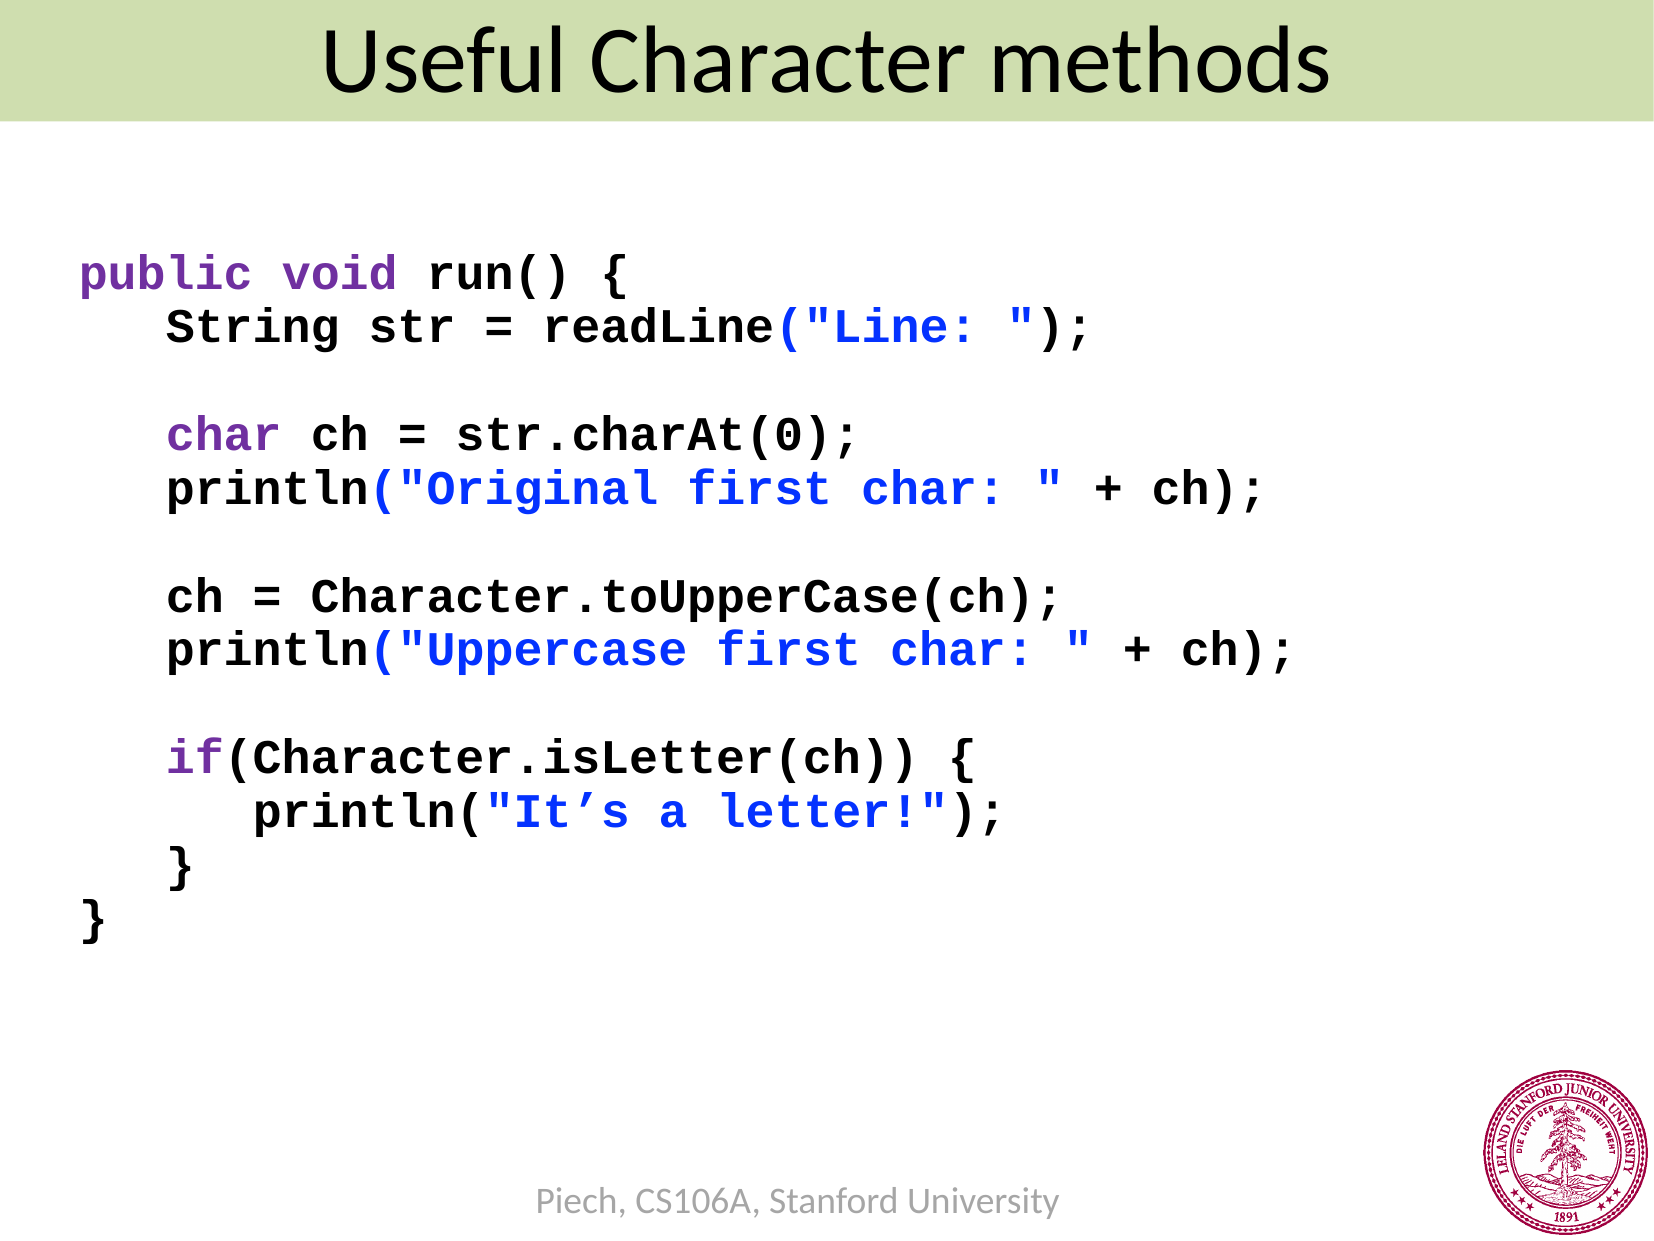

Useful Character methods
public void run() {
   String str = readLine("Line: ");

   char ch = str.charAt(0);
   println("Original first char: " + ch);

   ch = Character.toUpperCase(ch);
   println("Uppercase first char: " + ch);

   if(Character.isLetter(ch)) {
      println("It’s a letter!");
   }
}